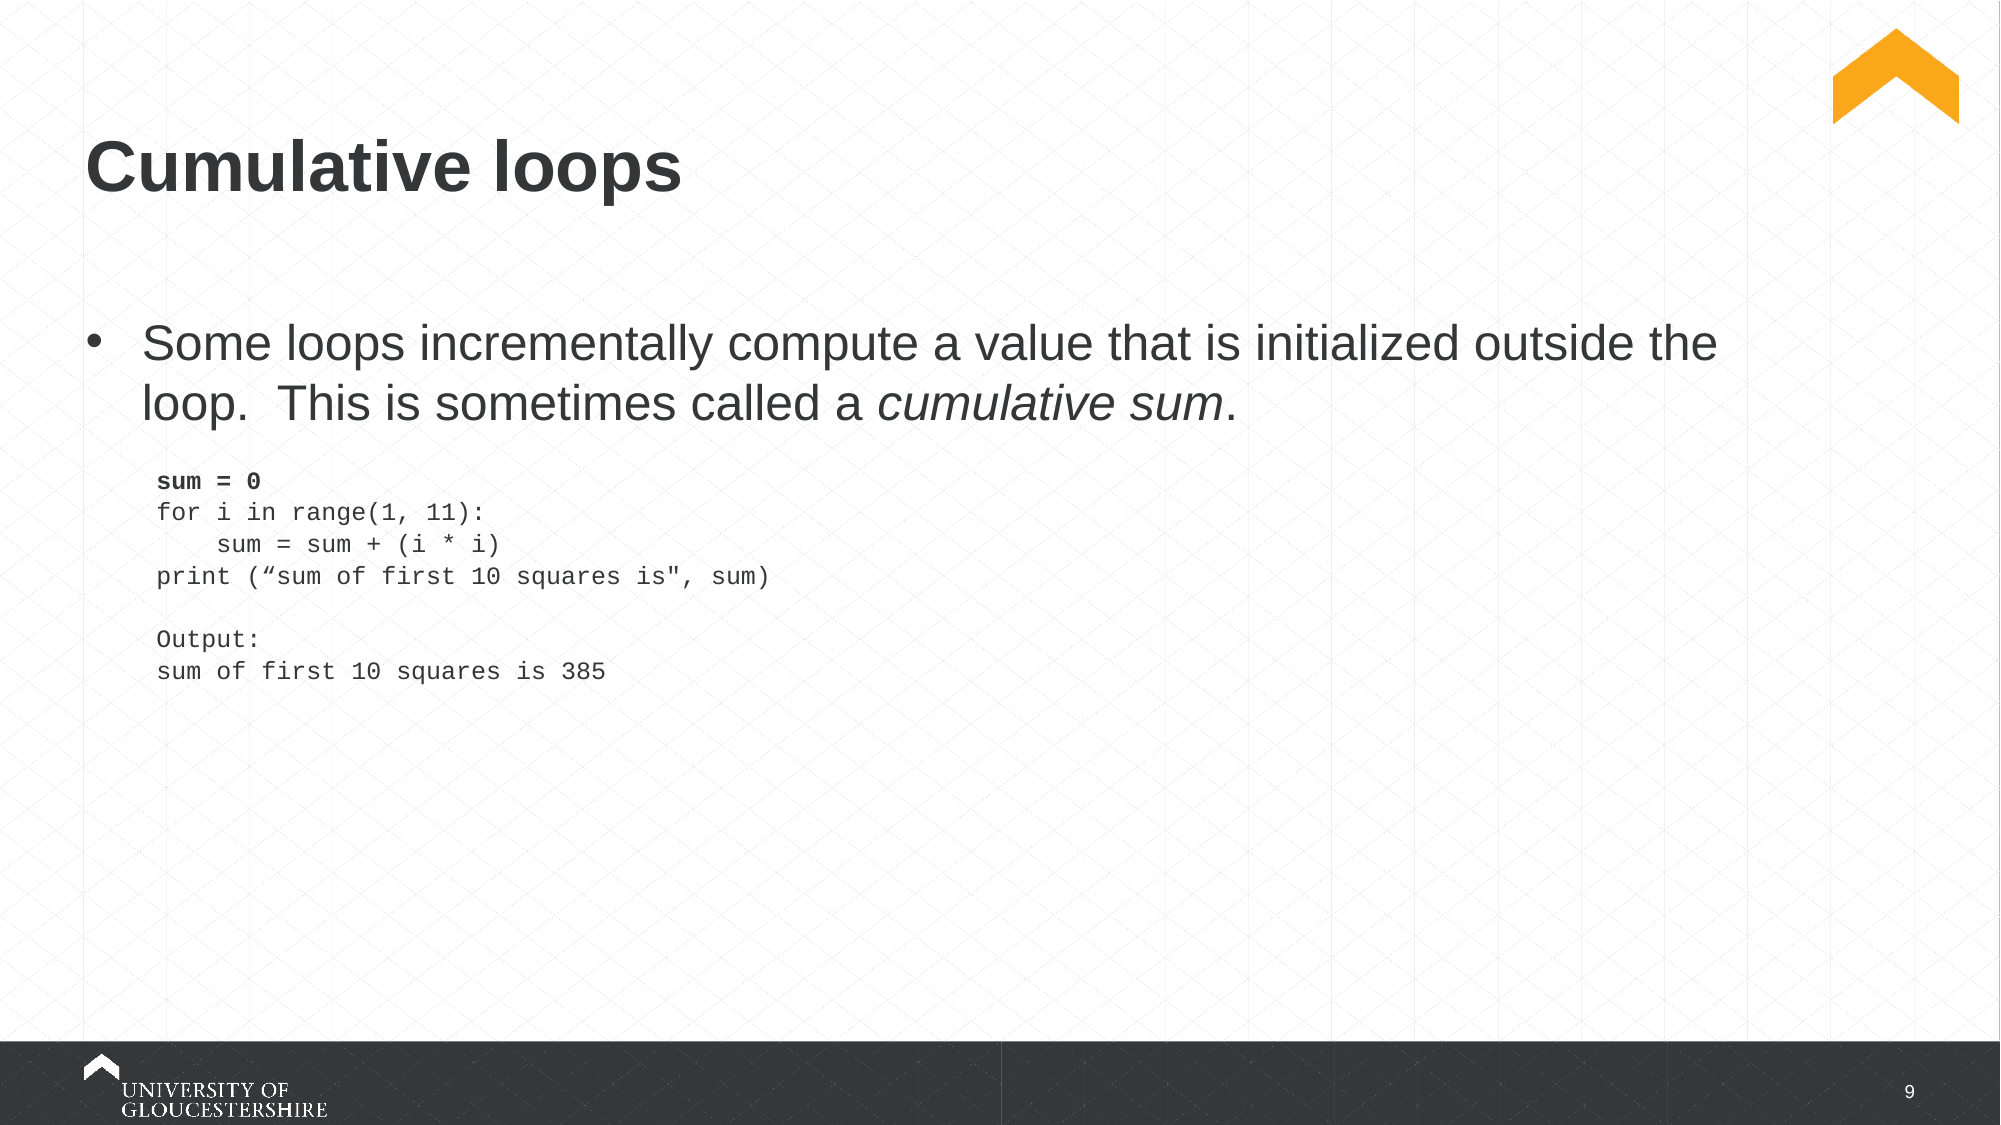

# Cumulative loops
Some loops incrementally compute a value that is initialized outside the loop.  This is sometimes called a cumulative sum.

	sum = 0
	for i in range(1, 11):
	    sum = sum + (i * i)
	print (“sum of first 10 squares is", sum)

	Output:
	sum of first 10 squares is 385